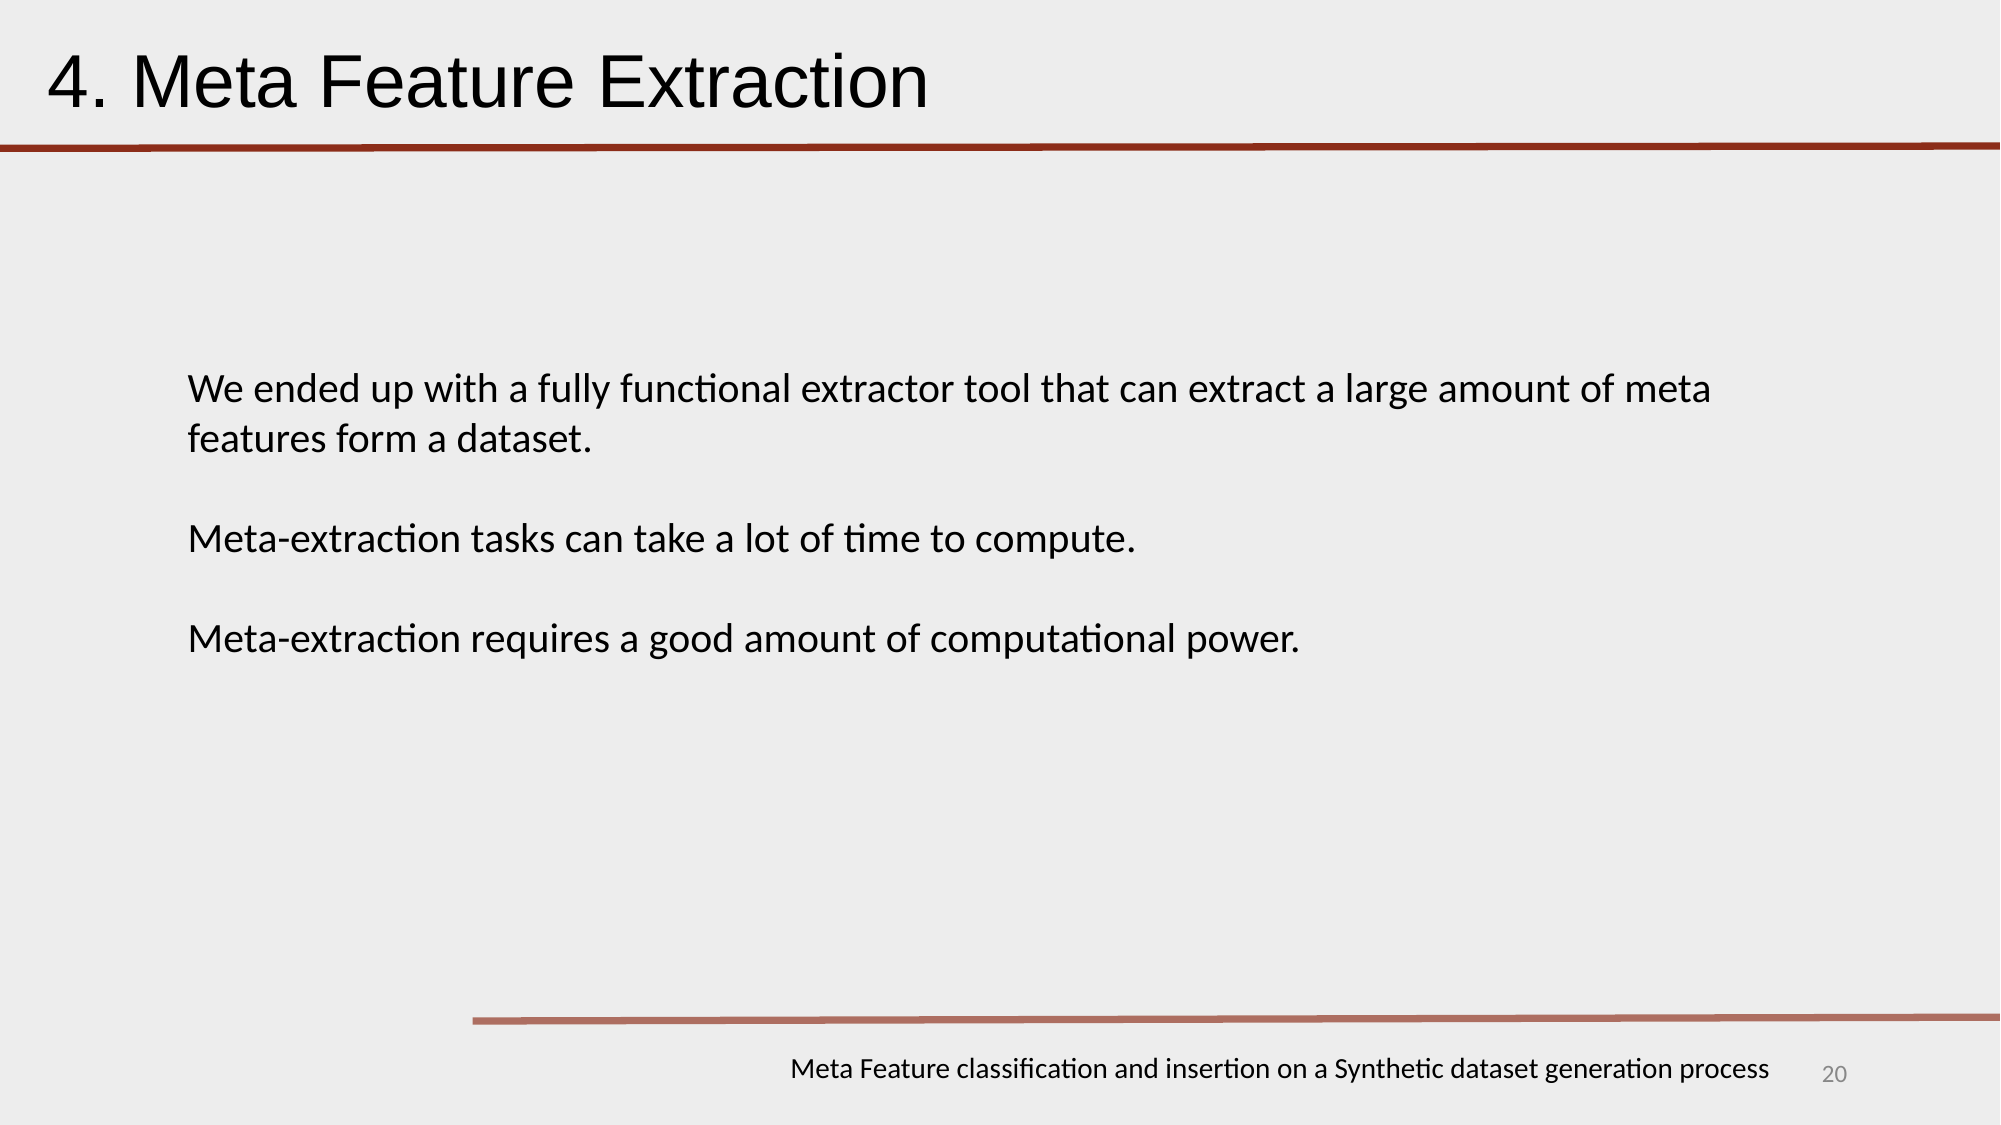

4. Meta Feature Extraction

We ended up with a fully functional extractor tool that can extract a large amount of meta features form a dataset.

Meta-extraction tasks can take a lot of time to compute.

Meta-extraction requires a good amount of computational power.
Meta Feature classification and insertion on a Synthetic dataset generation process
20